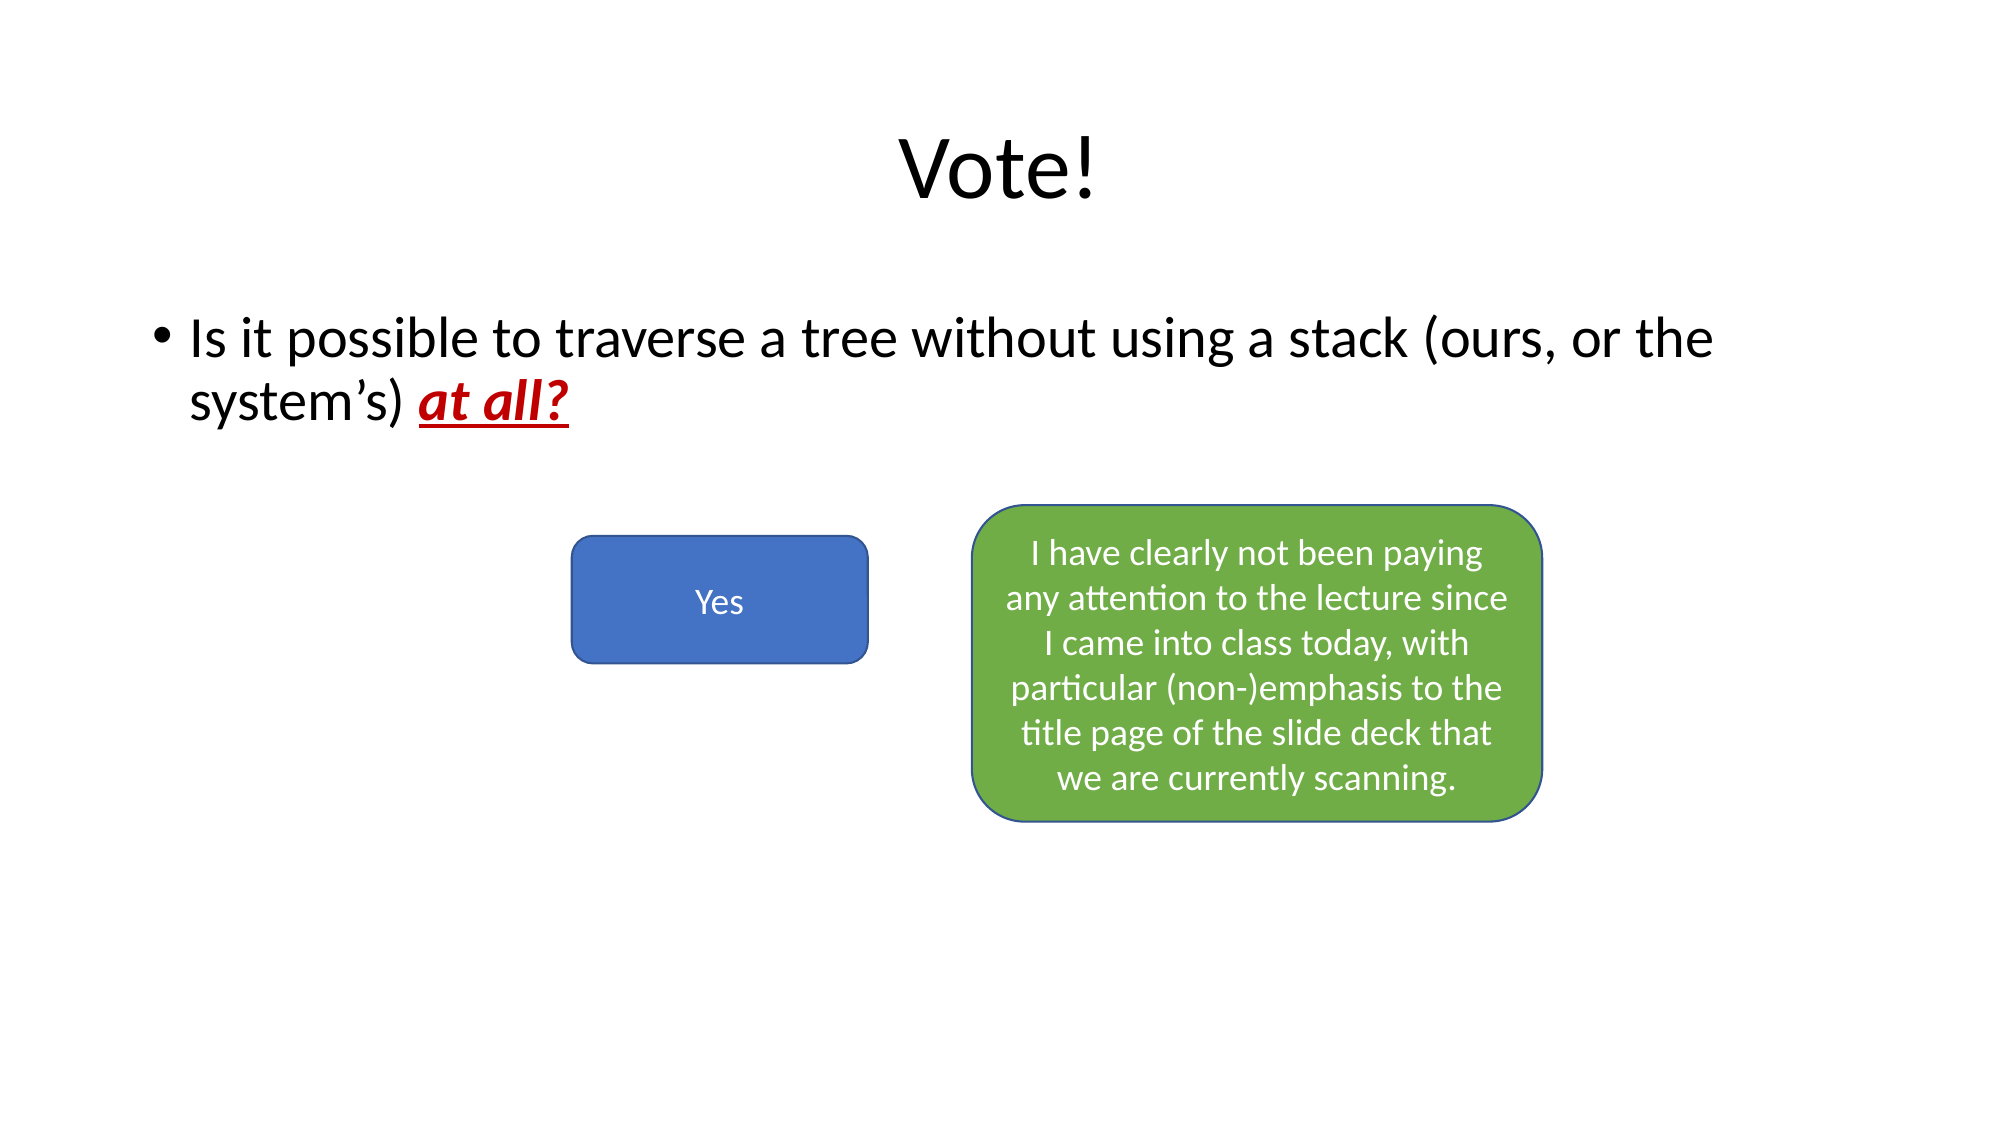

# Vote!
Is it possible to traverse a tree without using a stack (ours, or the system’s) at all?
I have clearly not been paying any attention to the lecture since I came into class today, with particular (non-)emphasis to the title page of the slide deck that we are currently scanning.
Yes